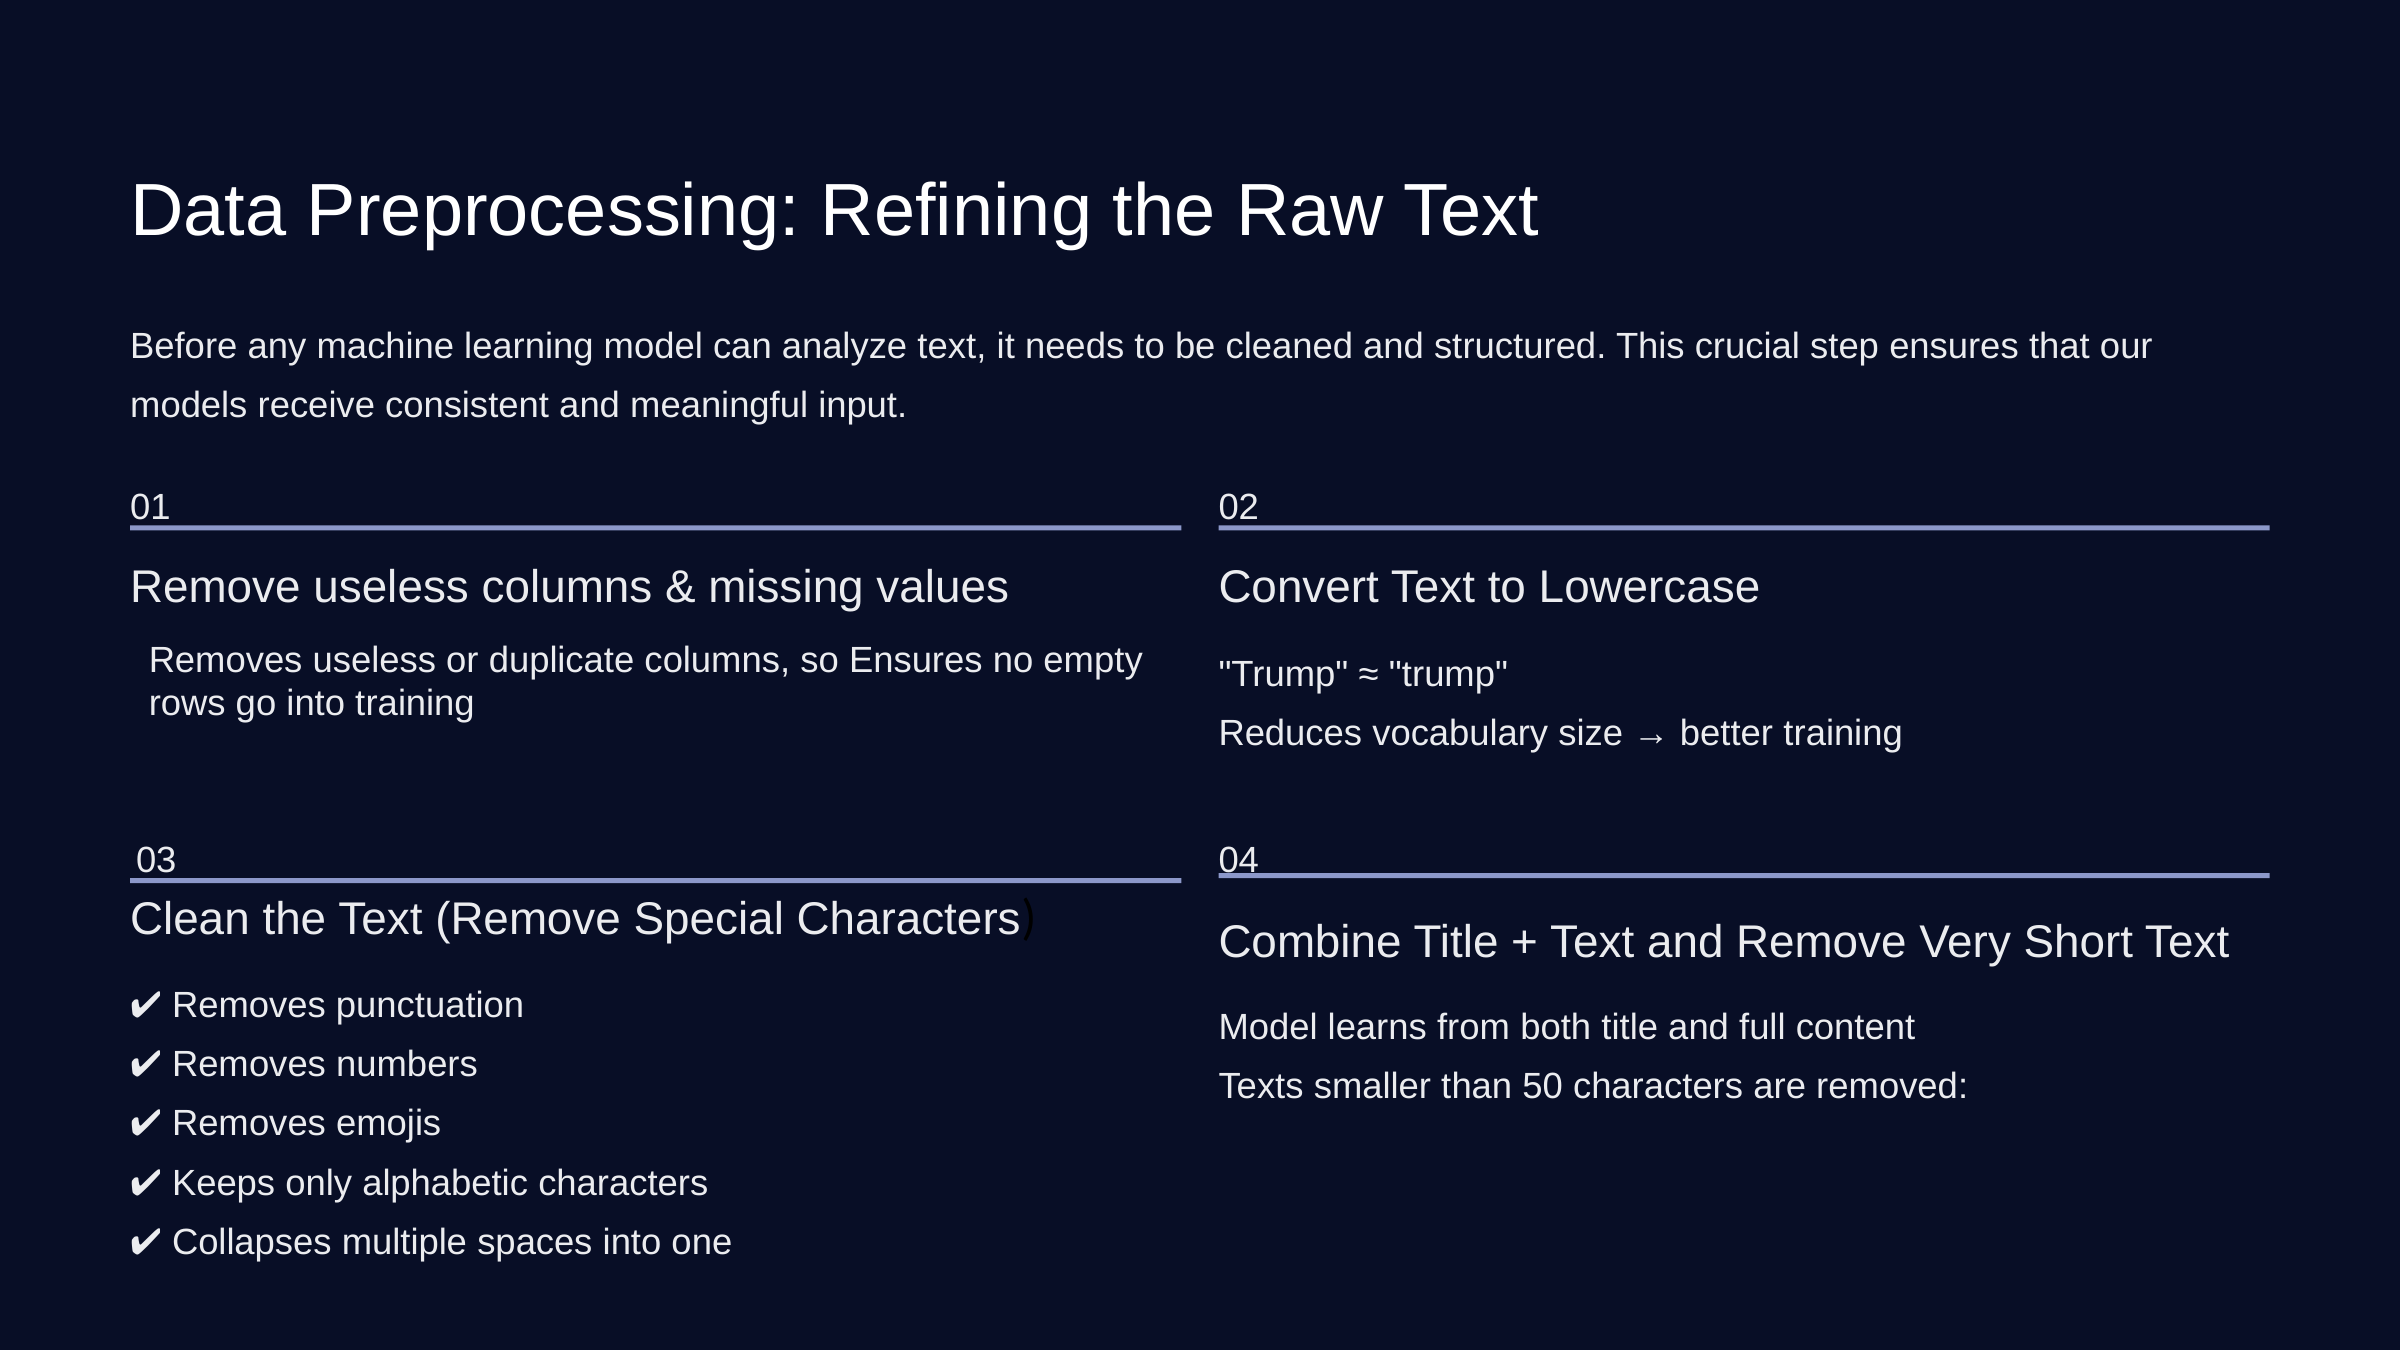

Data Preprocessing: Refining the Raw Text
Before any machine learning model can analyze text, it needs to be cleaned and structured. This crucial step ensures that our models receive consistent and meaningful input.
01
02

Remove useless columns & missing values
Convert Text to Lowercase
"Trump" ≈ "trump"
Reduces vocabulary size → better training
Removes useless or duplicate columns, so Ensures no empty rows go into training
03
04

Clean the Text (Remove Special Characters)
Combine Title + Text and Remove Very Short Text
✔ Removes punctuation
✔ Removes numbers
✔ Removes emojis
✔ Keeps only alphabetic characters
✔ Collapses multiple spaces into one
Model learns from both title and full content
Texts smaller than 50 characters are removed: